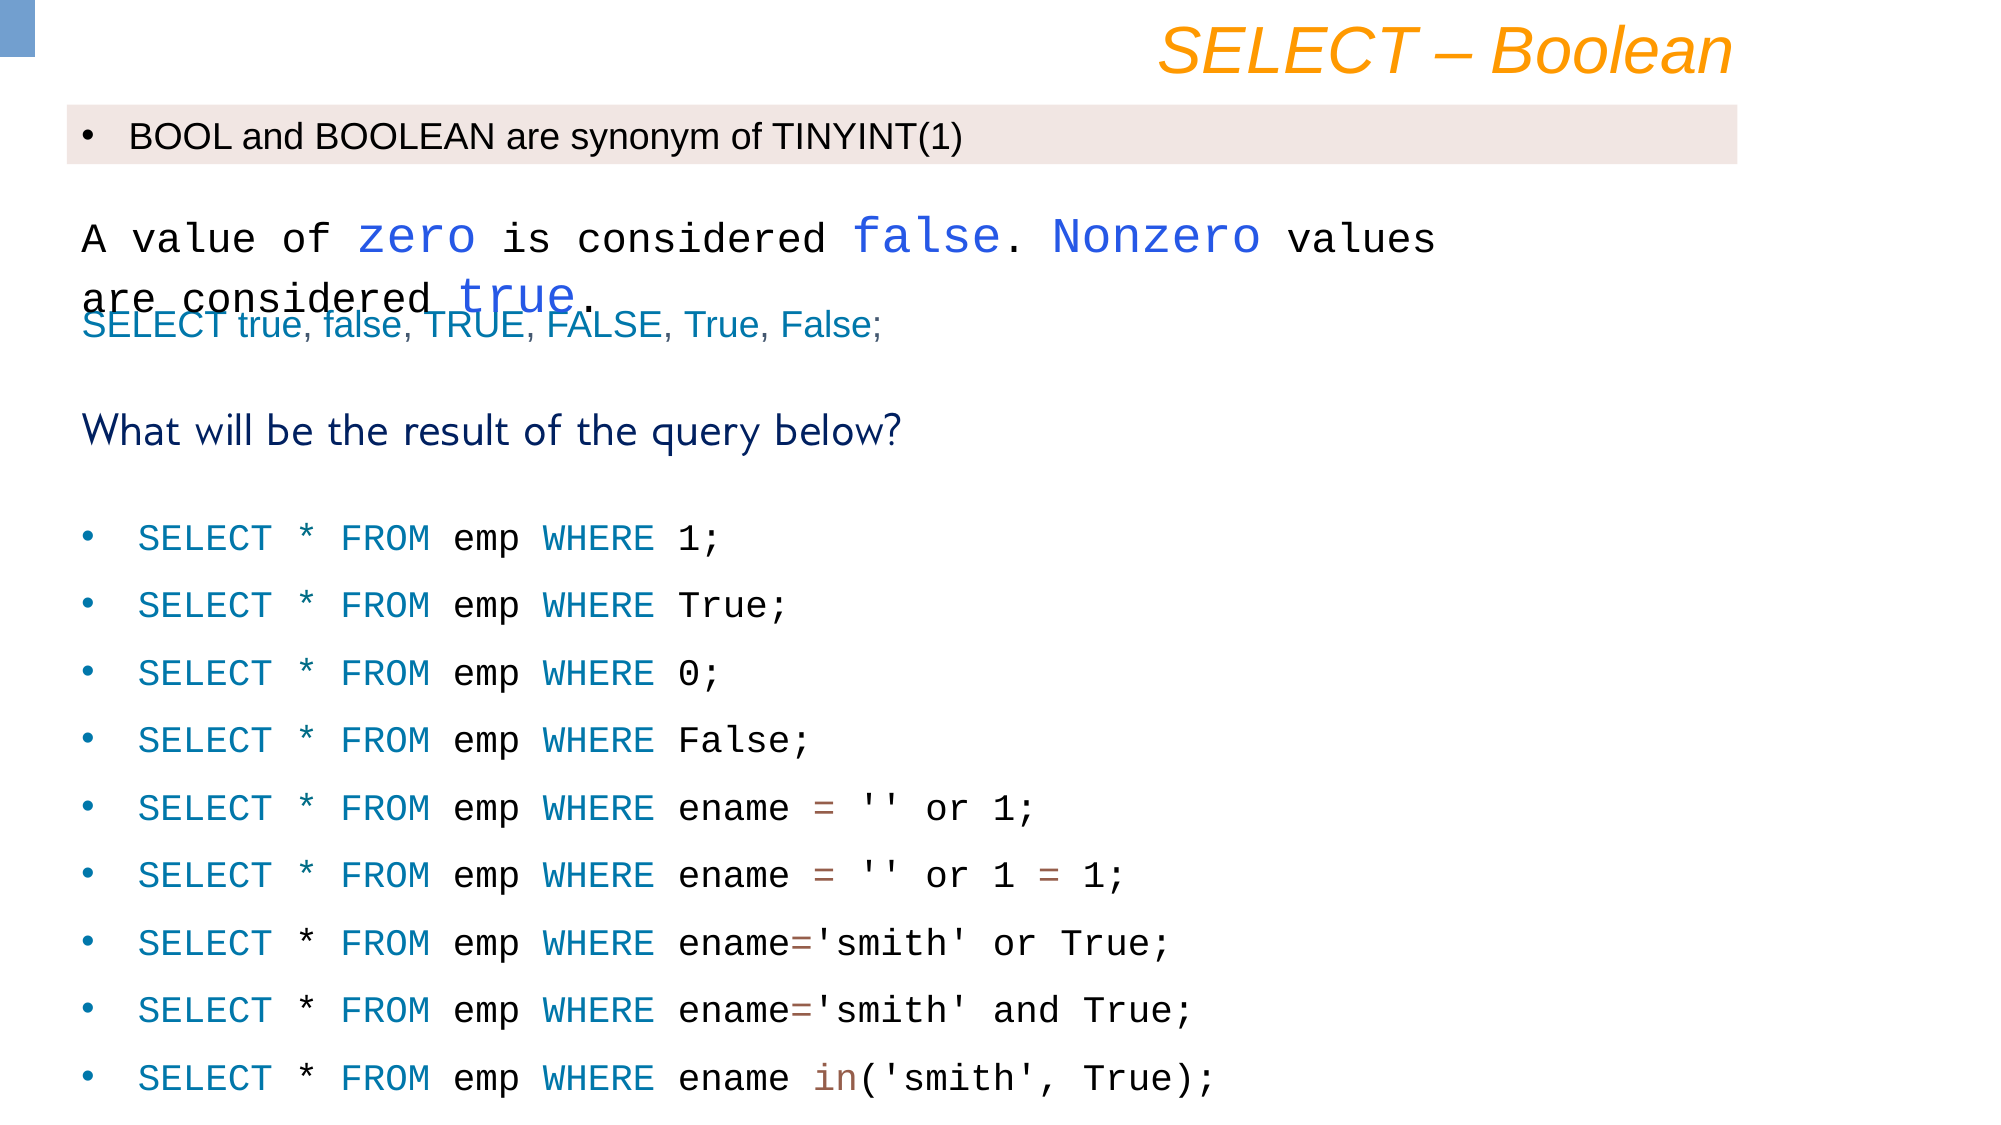

SELECT – Boolean
BOOL and BOOLEAN are synonym of TINYINT(1)
A value of zero is considered false. Nonzero values are considered true.
SELECT true, false, TRUE, FALSE, True, False;
What will be the result of the query below?
SELECT * FROM emp WHERE 1;
SELECT * FROM emp WHERE True;
SELECT * FROM emp WHERE 0;
SELECT * FROM emp WHERE False;
SELECT * FROM emp WHERE ename = '' or 1;
SELECT * FROM emp WHERE ename = '' or 1 = 1;
SELECT * FROM emp WHERE ename='smith' or True;
SELECT * FROM emp WHERE ename='smith' and True;
SELECT * FROM emp WHERE ename in('smith', True);